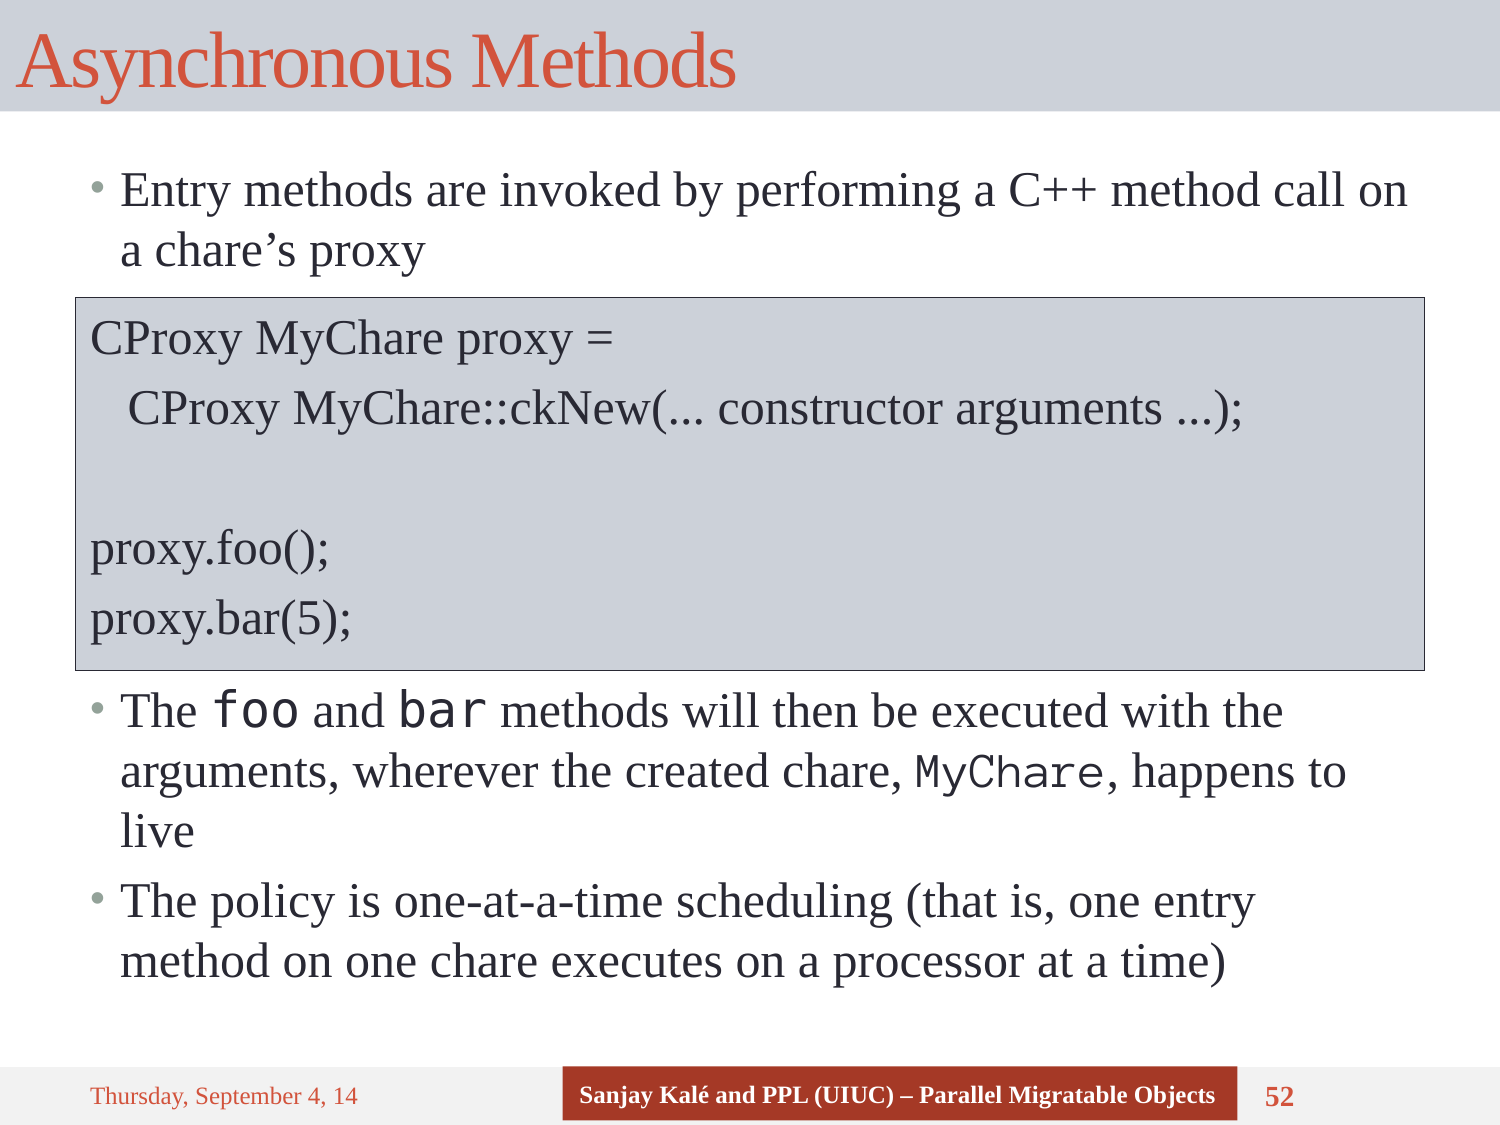

# Asynchronous Methods
Entry methods are invoked by performing a C++ method call on a chare’s proxy
CProxy MyChare proxy =
   CProxy MyChare::ckNew(... constructor arguments ...);

proxy.foo();
proxy.bar(5);
The foo and bar methods will then be executed with the arguments, wherever the created chare, MyChare, happens to live
The policy is one-at-a-time scheduling (that is, one entry method on one chare executes on a processor at a time)
Sanjay Kalé and PPL (UIUC) – Parallel Migratable Objects
Thursday, September 4, 14
52